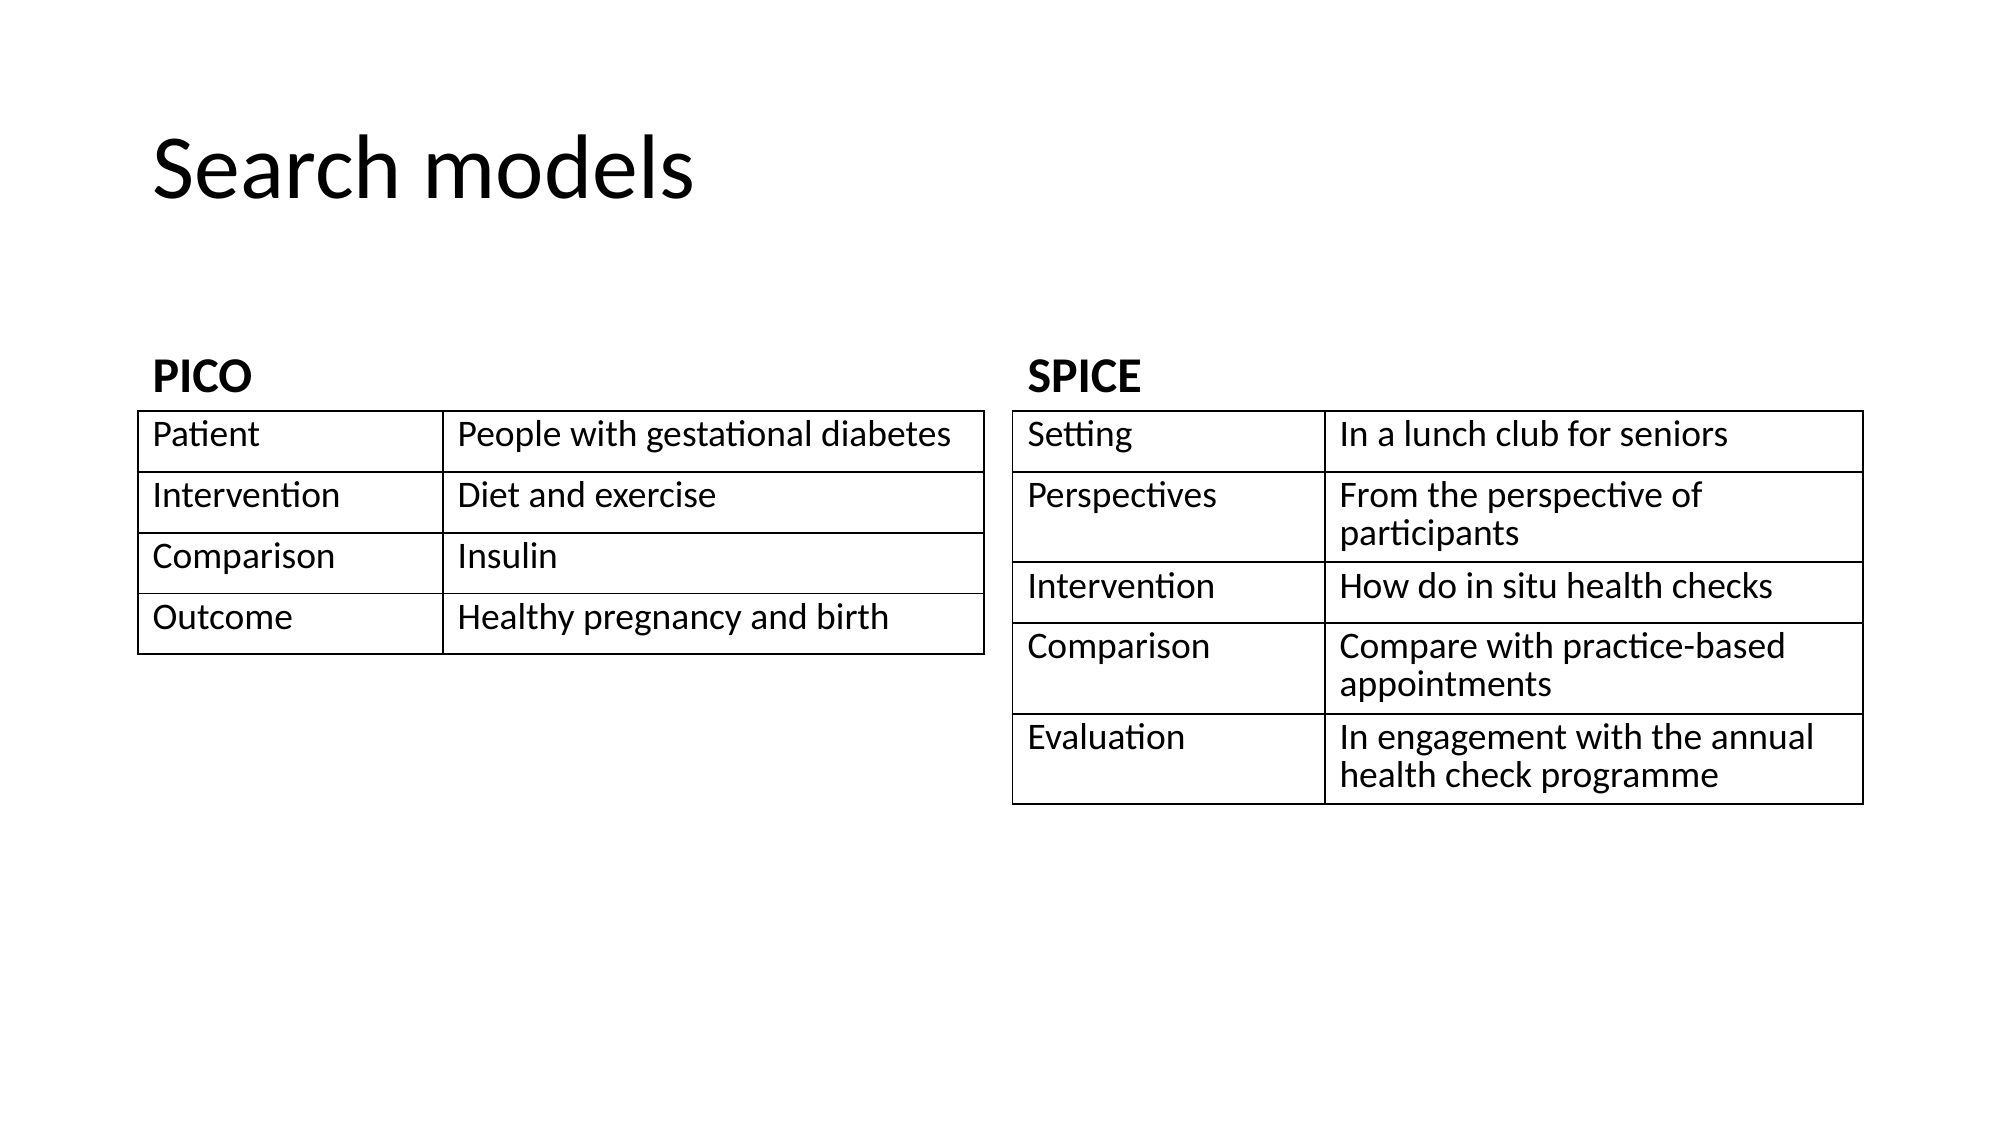

# Search models
PICO
SPICE
| Patient | People with gestational diabetes |
| --- | --- |
| Intervention | Diet and exercise |
| Comparison | Insulin |
| Outcome | Healthy pregnancy and birth |
| Setting | In a lunch club for seniors |
| --- | --- |
| Perspectives | From the perspective of participants |
| Intervention | How do in situ health checks |
| Comparison | Compare with practice-based appointments |
| Evaluation | In engagement with the annual health check programme |